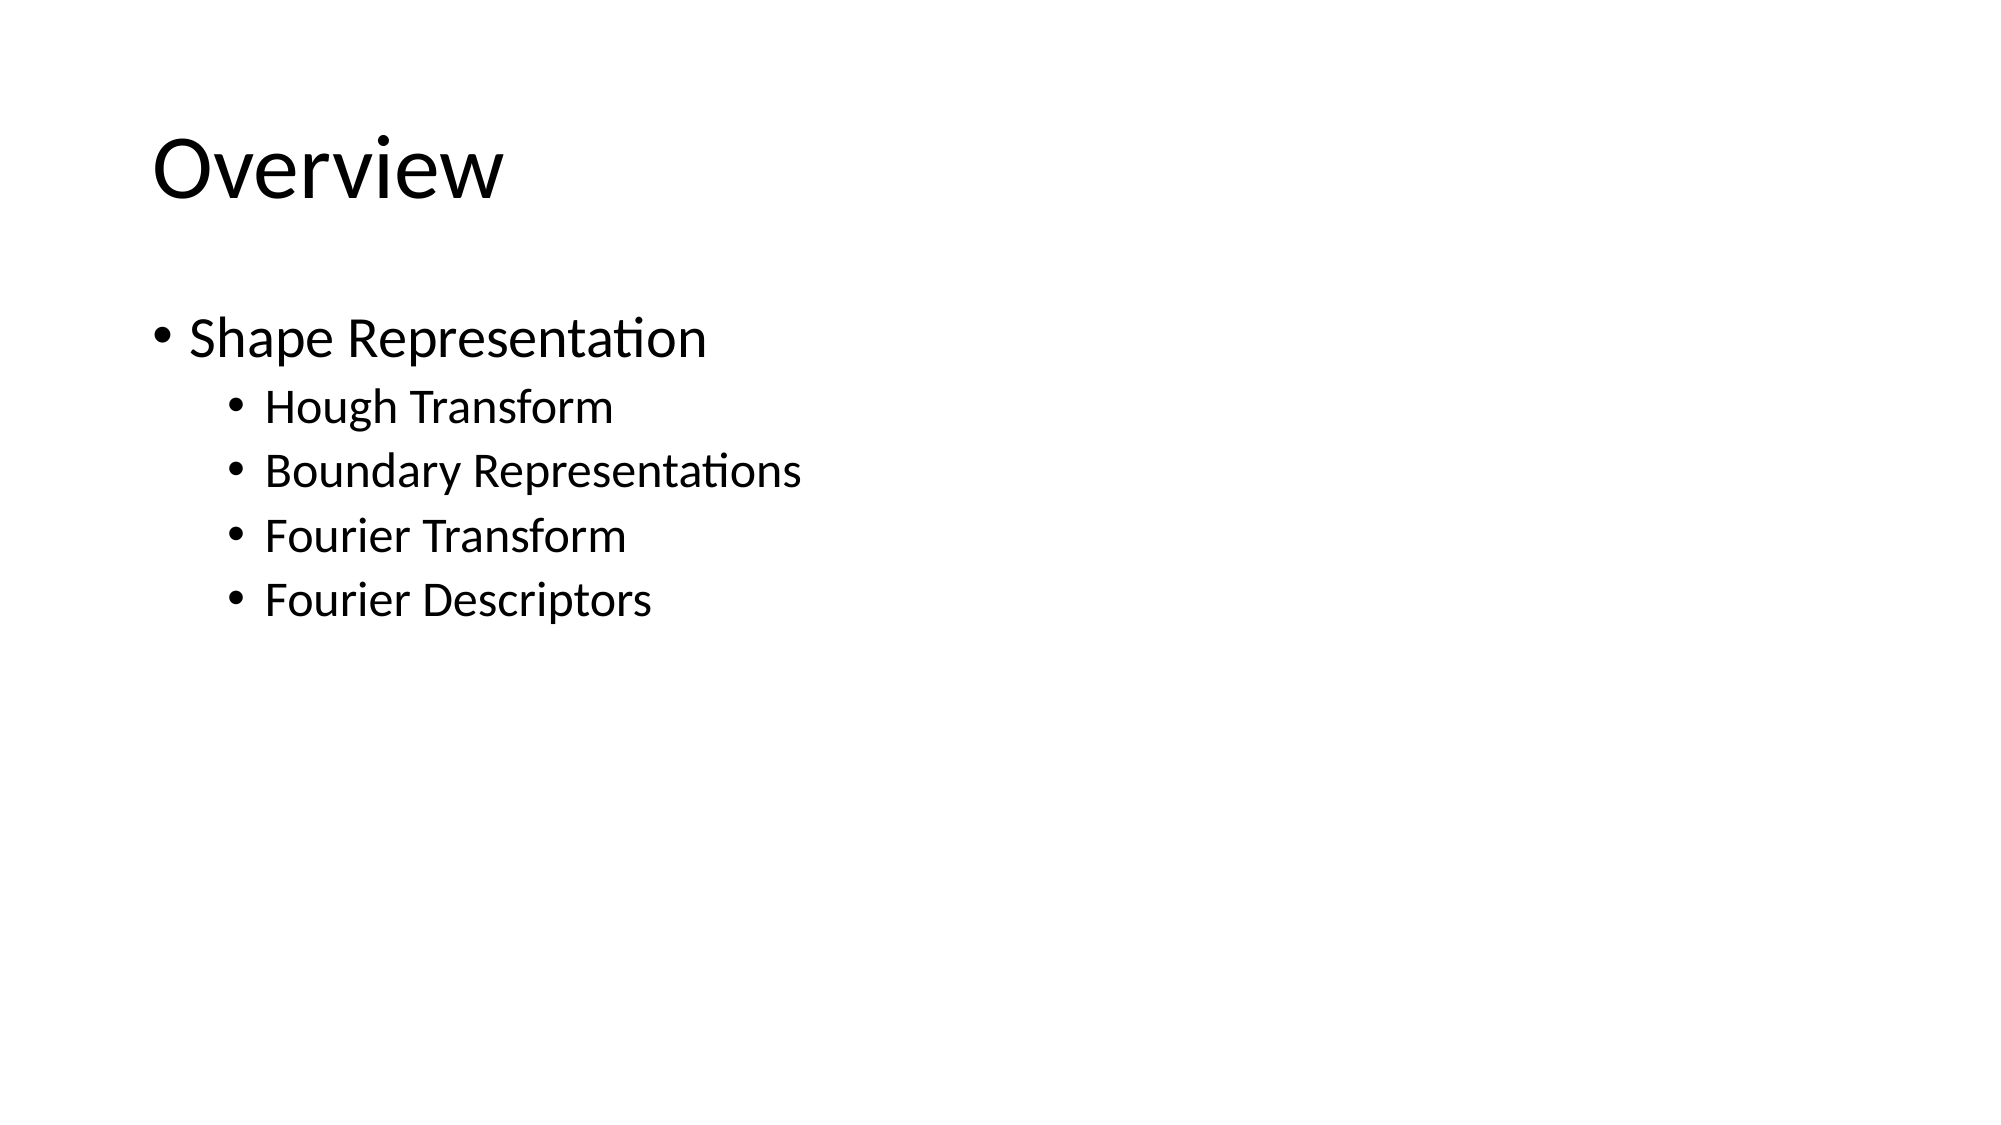

# Overview
Shape Representation
Hough Transform
Boundary Representations
Fourier Transform
Fourier Descriptors